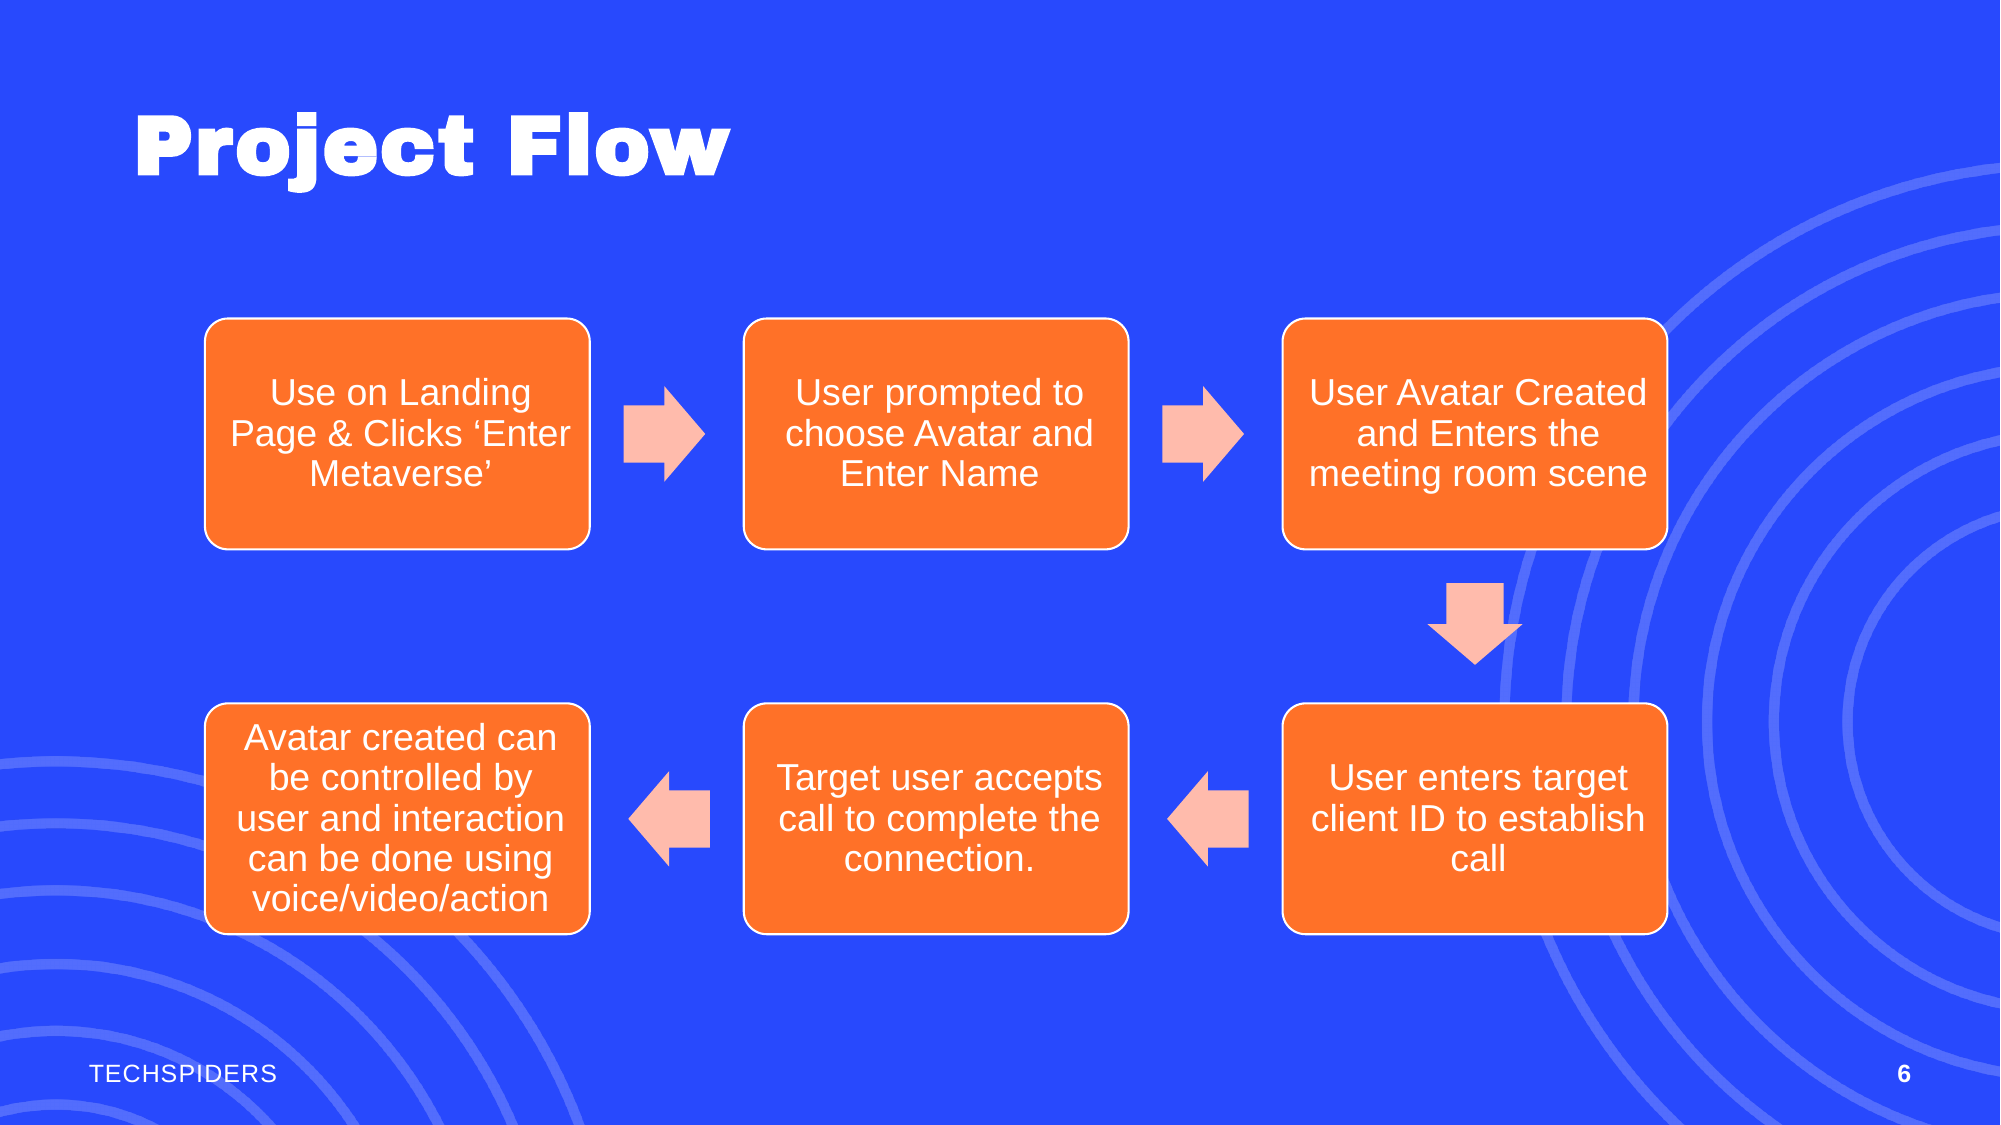

# Project Flow
Use on Landing Page & Clicks ‘Enter Metaverse’

User prompted to choose Avatar and Enter Name

User Avatar Created and Enters the meeting room scene

User enters target client ID to establish call

Target user accepts call to complete the connection.

Avatar created can be controlled by user and interaction can be done using voice/video/action
TECHSPIDERS
6